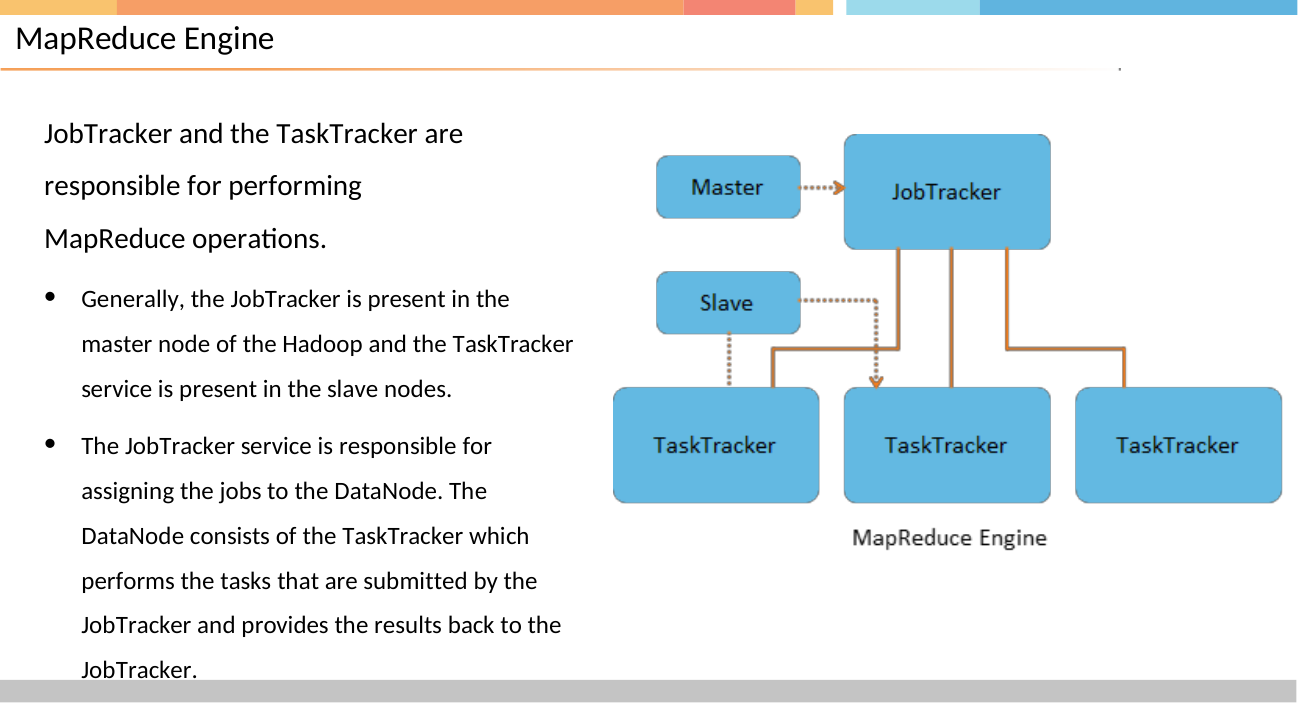

# MapReduce Engine

JobTracker and the TaskTracker are responsible for performing MapReduce operations.
Generally, the JobTracker is present in the master node of the Hadoop and the TaskTracker service is present in the slave nodes.
The JobTracker service is responsible for assigning the jobs to the DataNode. The DataNode consists of the TaskTracker which performs the tasks that are submitted by the JobTracker and provides the results back to the JobTracker.